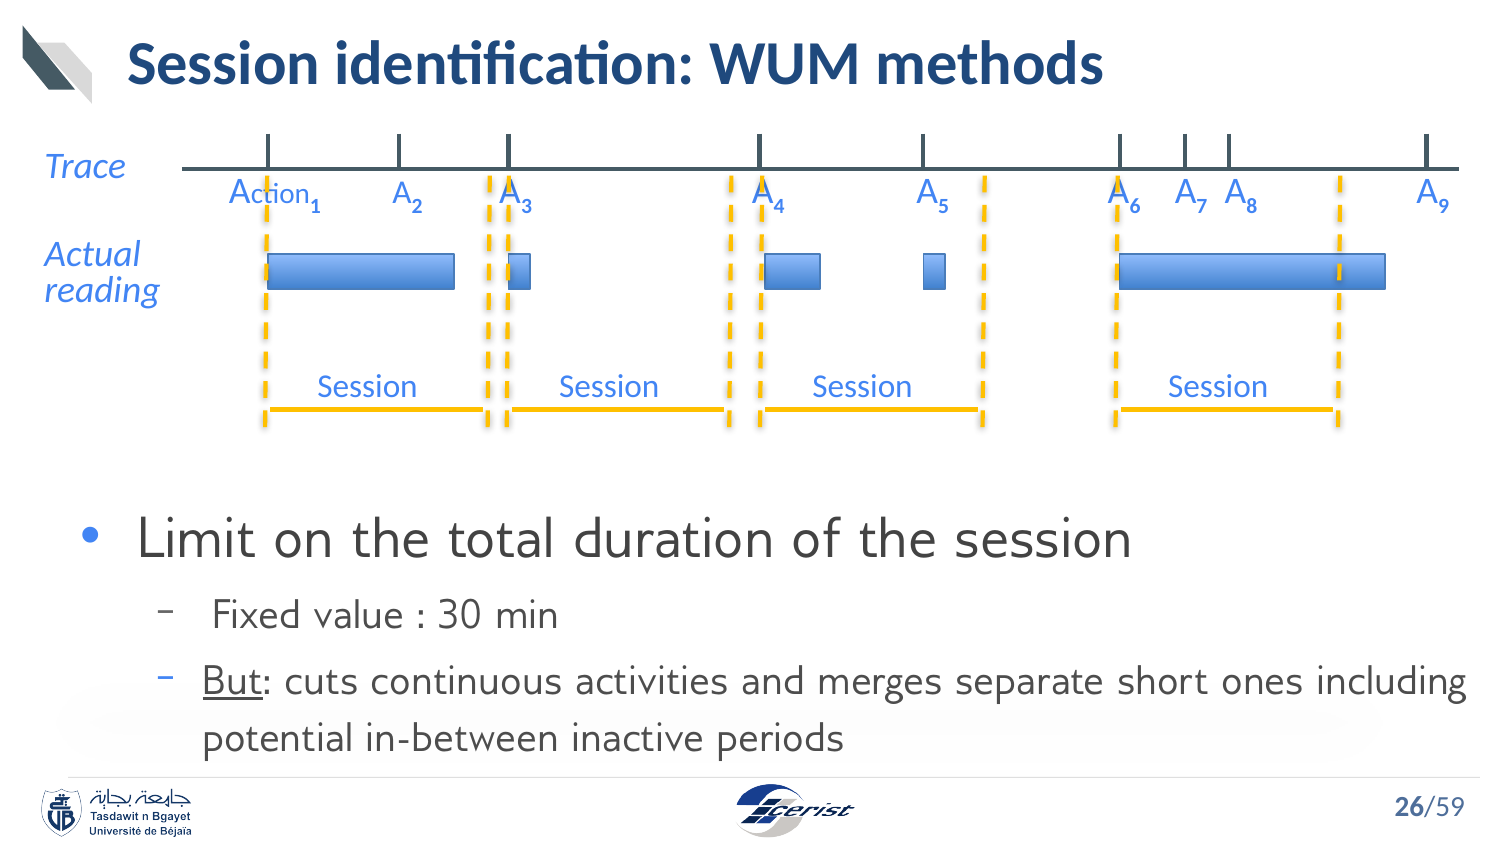

# Session identification: WUM methods
Trace
A2
Action1
A3
A4
A5
A6
A7
A8
A9
Actual
reading

Session
Session
Session
Session
Limit on the total duration of the session
Fixed value : 30 min
But: cuts continuous activities and merges separate short ones including potential in-between inactive periods
26/59